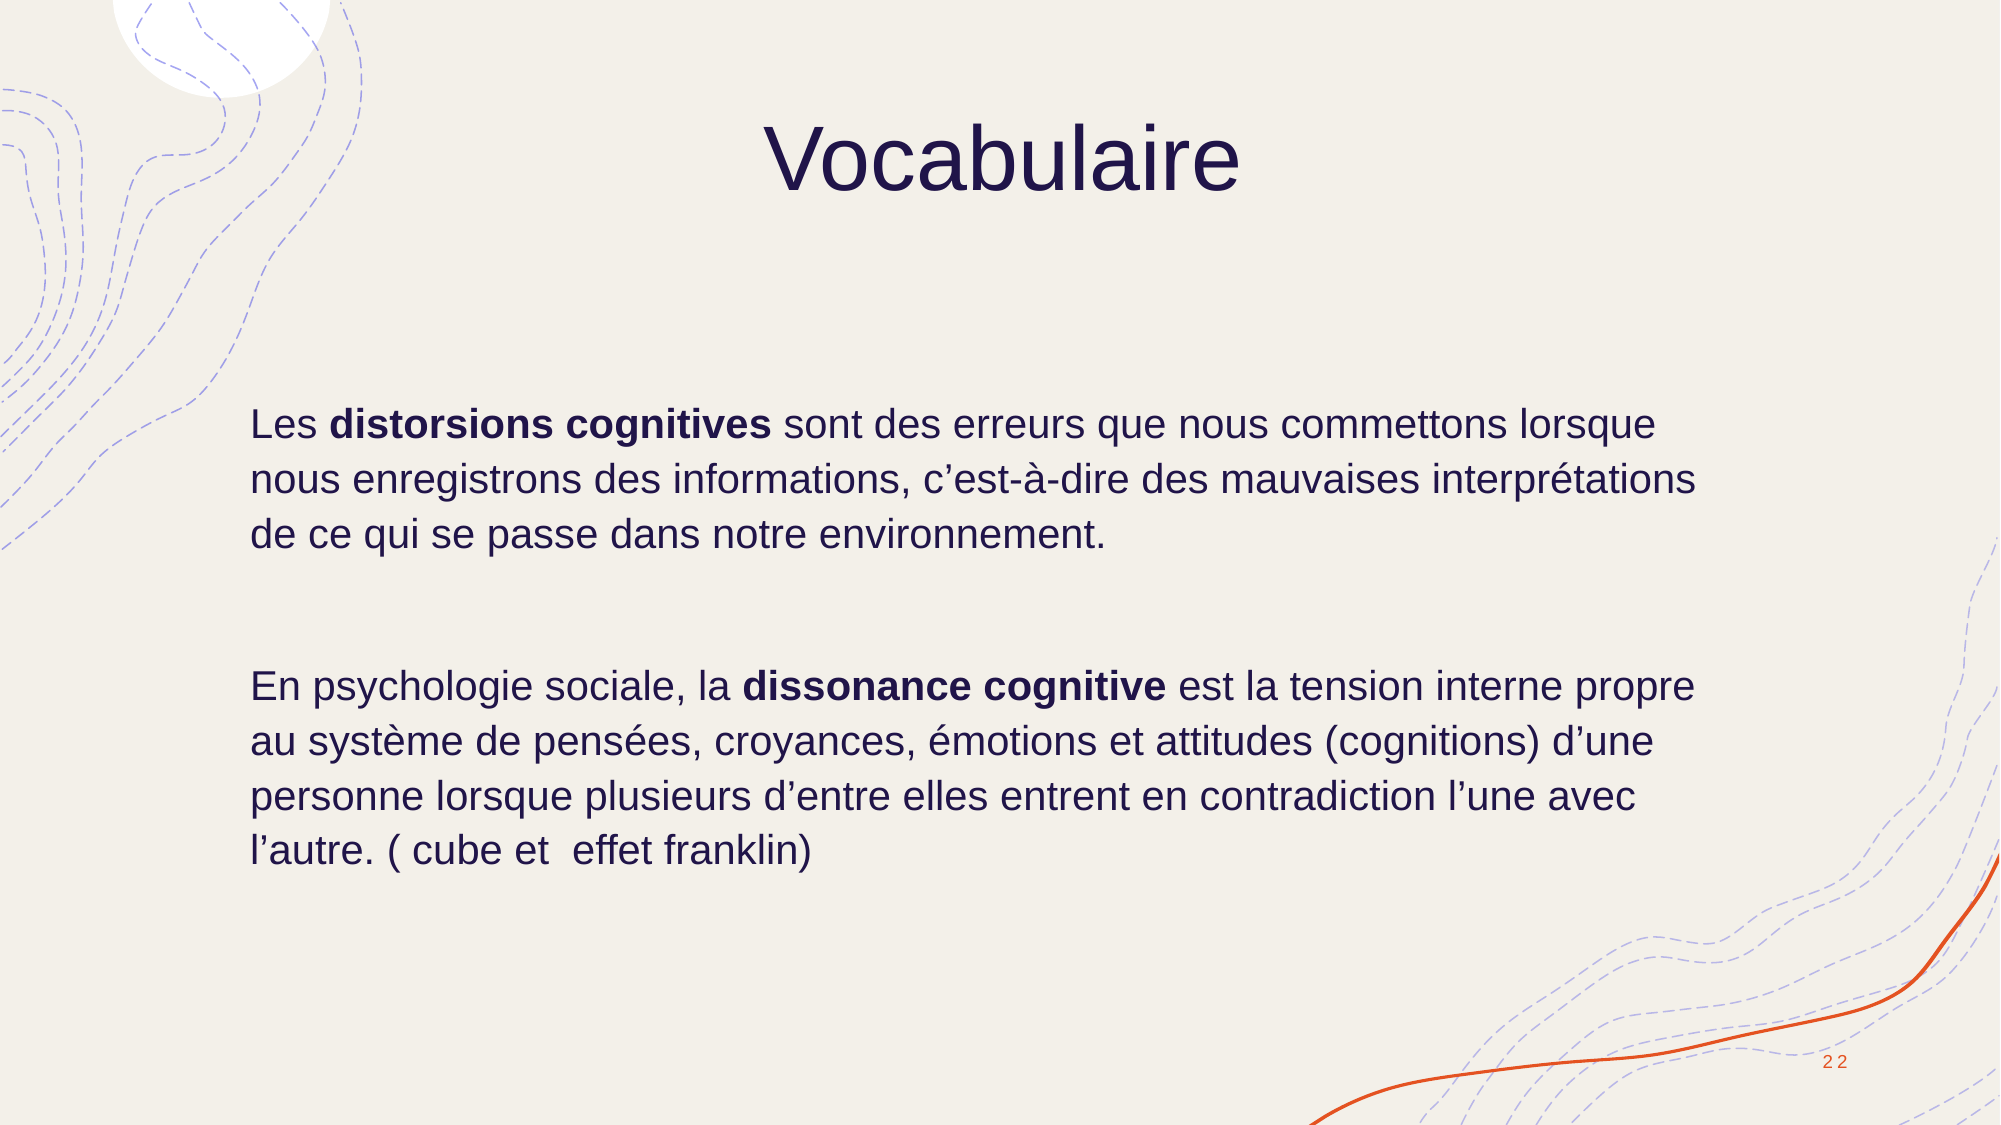

# Vocabulaire
Les distorsions cognitives sont des erreurs que nous commettons lorsque nous enregistrons des informations, c’est-à-dire des mauvaises interprétations de ce qui se passe dans notre environnement.

En psychologie sociale, la dissonance cognitive est la tension interne propre au système de pensées, croyances, émotions et attitudes (cognitions) d’une personne lorsque plusieurs d’entre elles entrent en contradiction l’une avec l’autre. ( cube et  effet franklin)

22